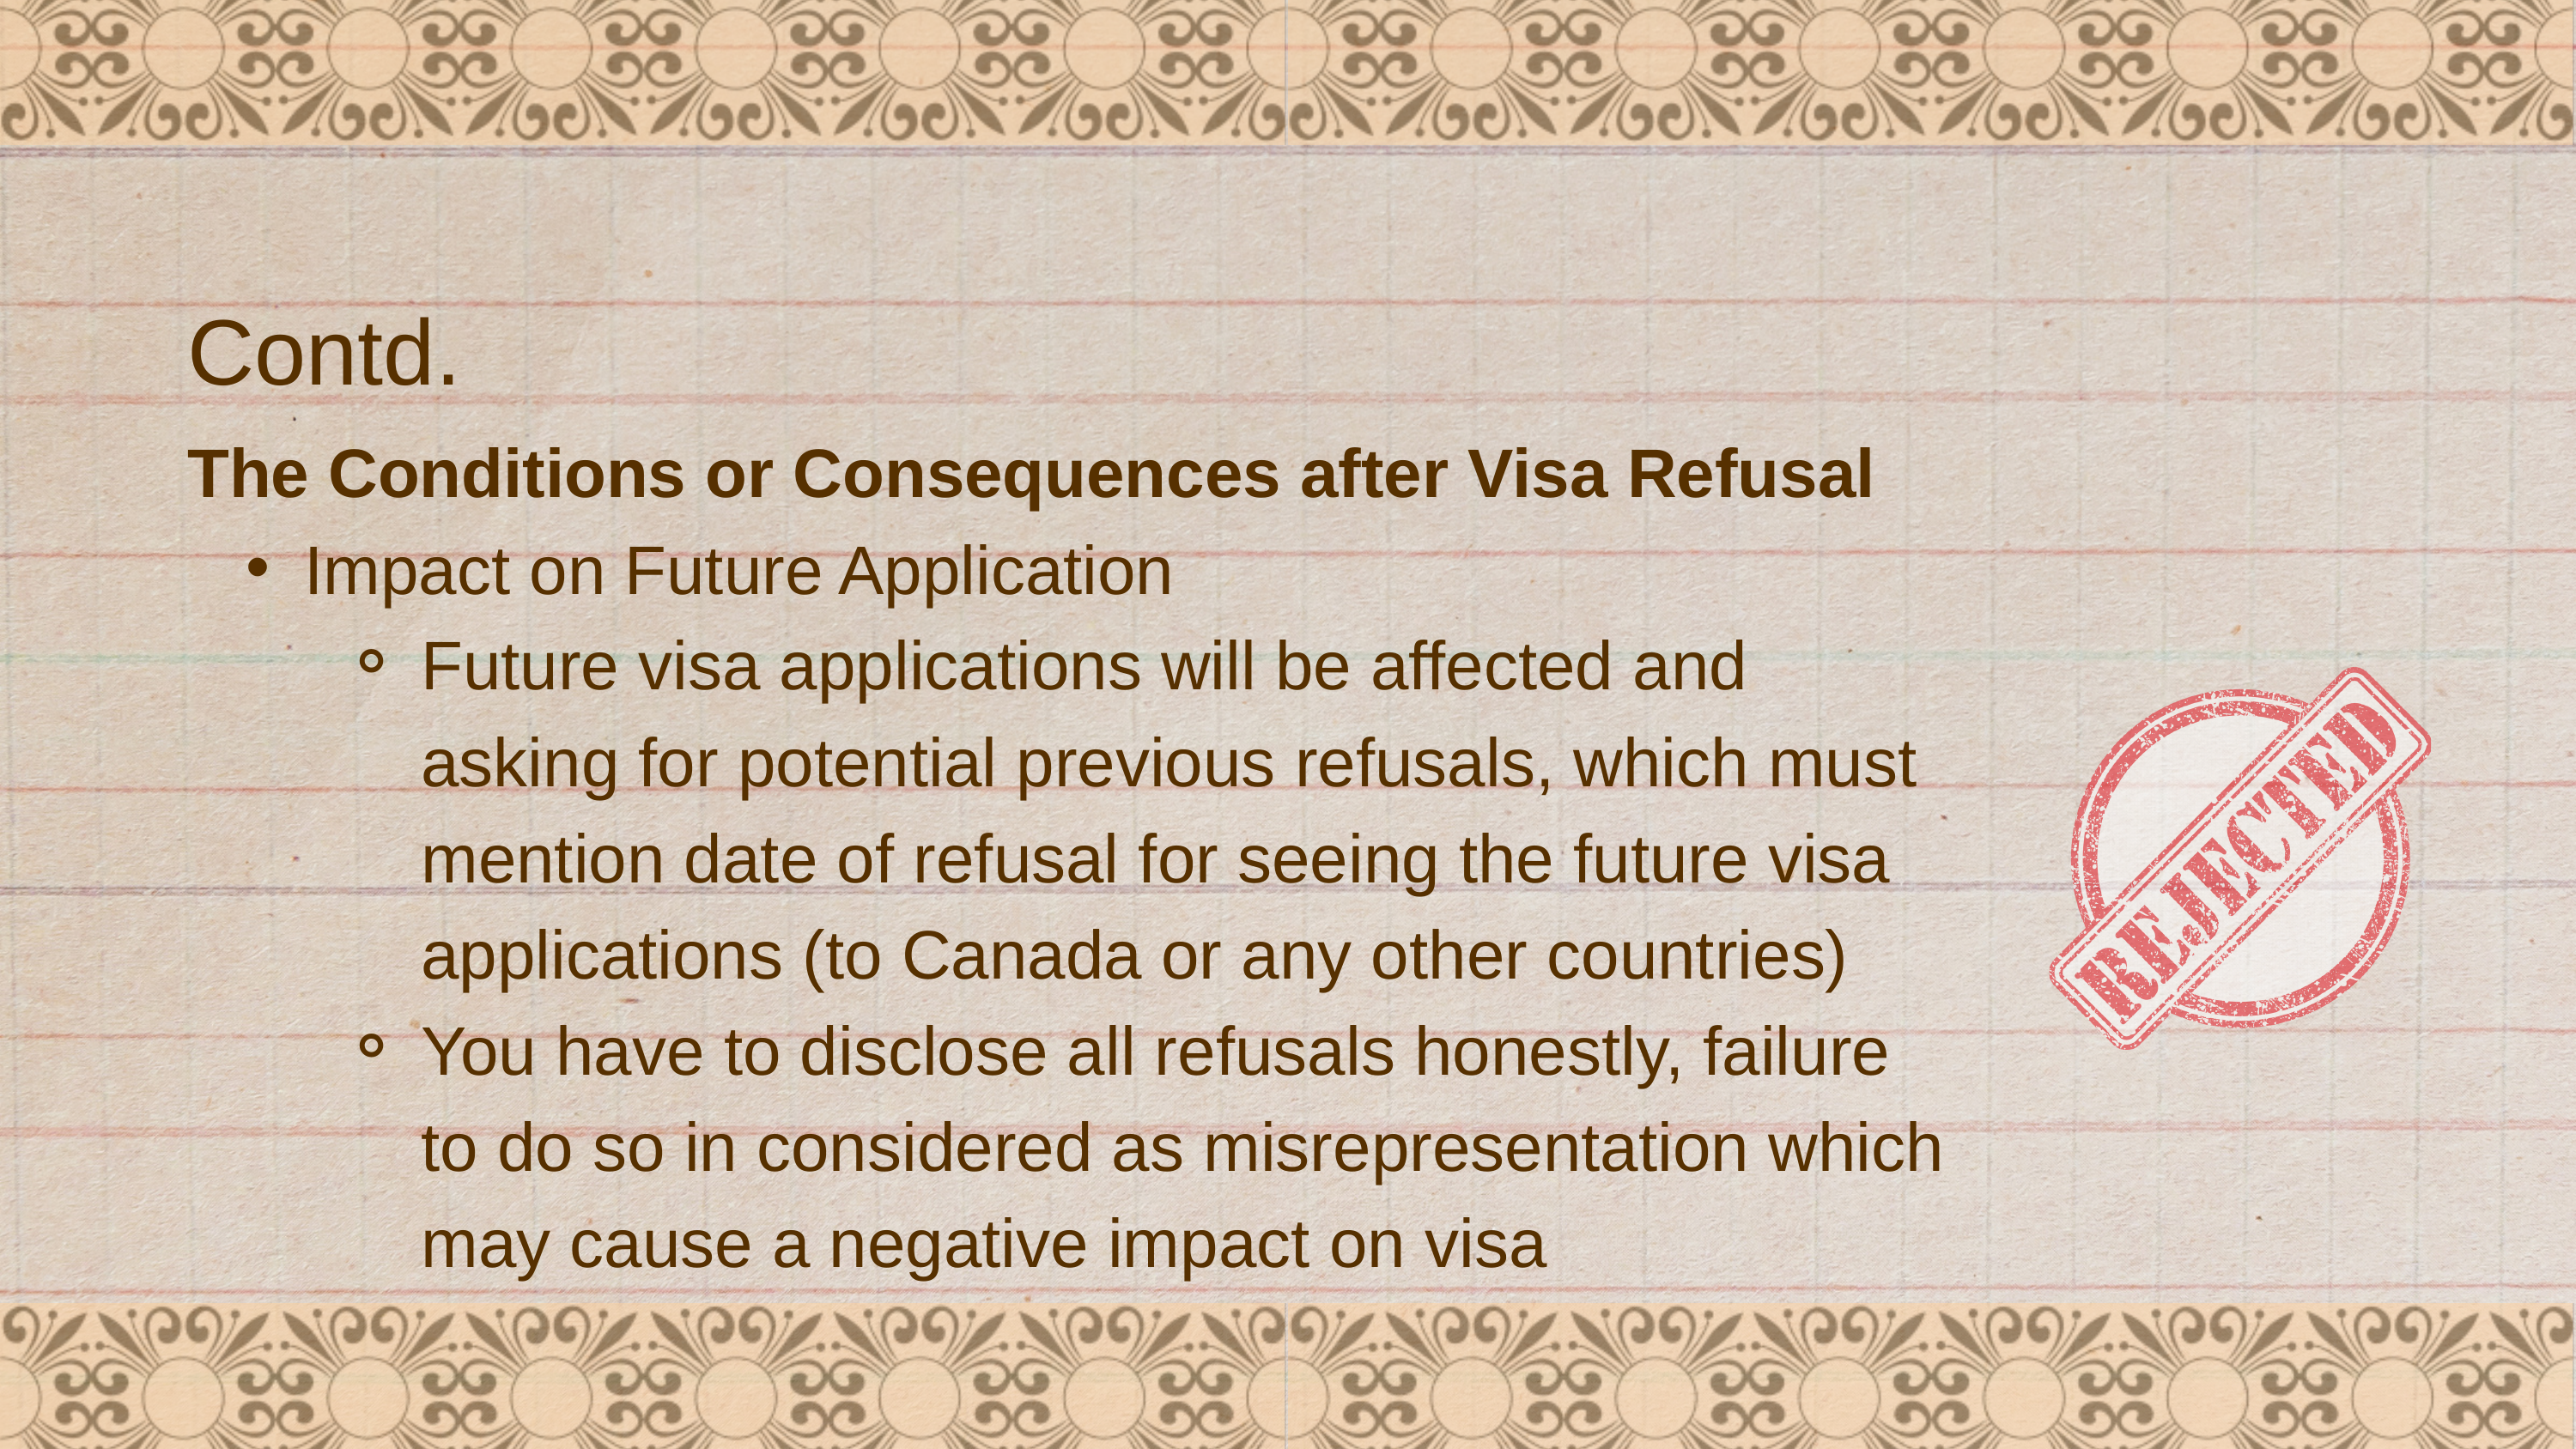

Contd.
The Conditions or Consequences after Visa Refusal
Impact on Future Application
Future visa applications will be affected and asking for potential previous refusals, which must mention date of refusal for seeing the future visa applications (to Canada or any other countries)
You have to disclose all refusals honestly, failure to do so in considered as misrepresentation which may cause a negative impact on visa